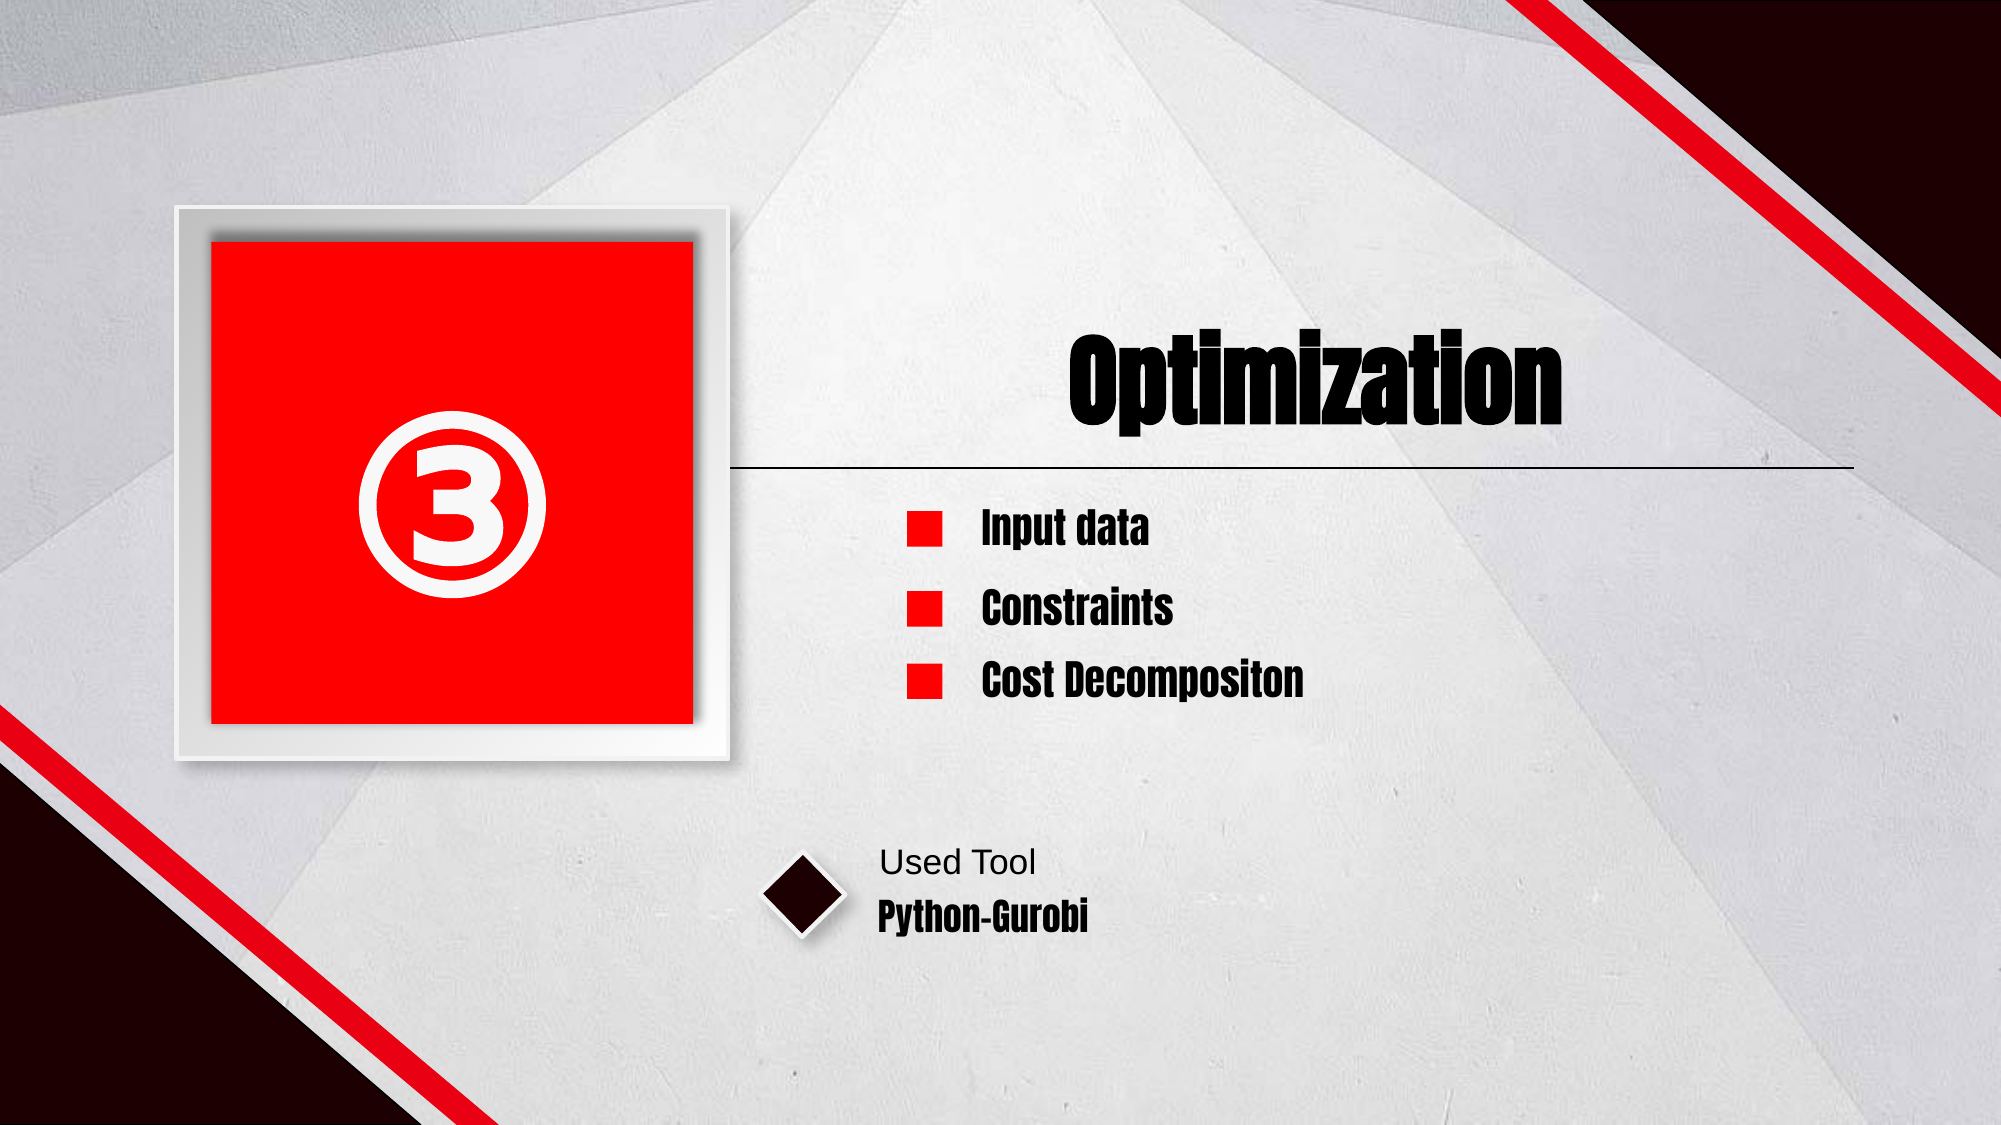

③

Optimization
Input data

Constraints

Cost Decompositon

Used Tool

Python-Gurobi